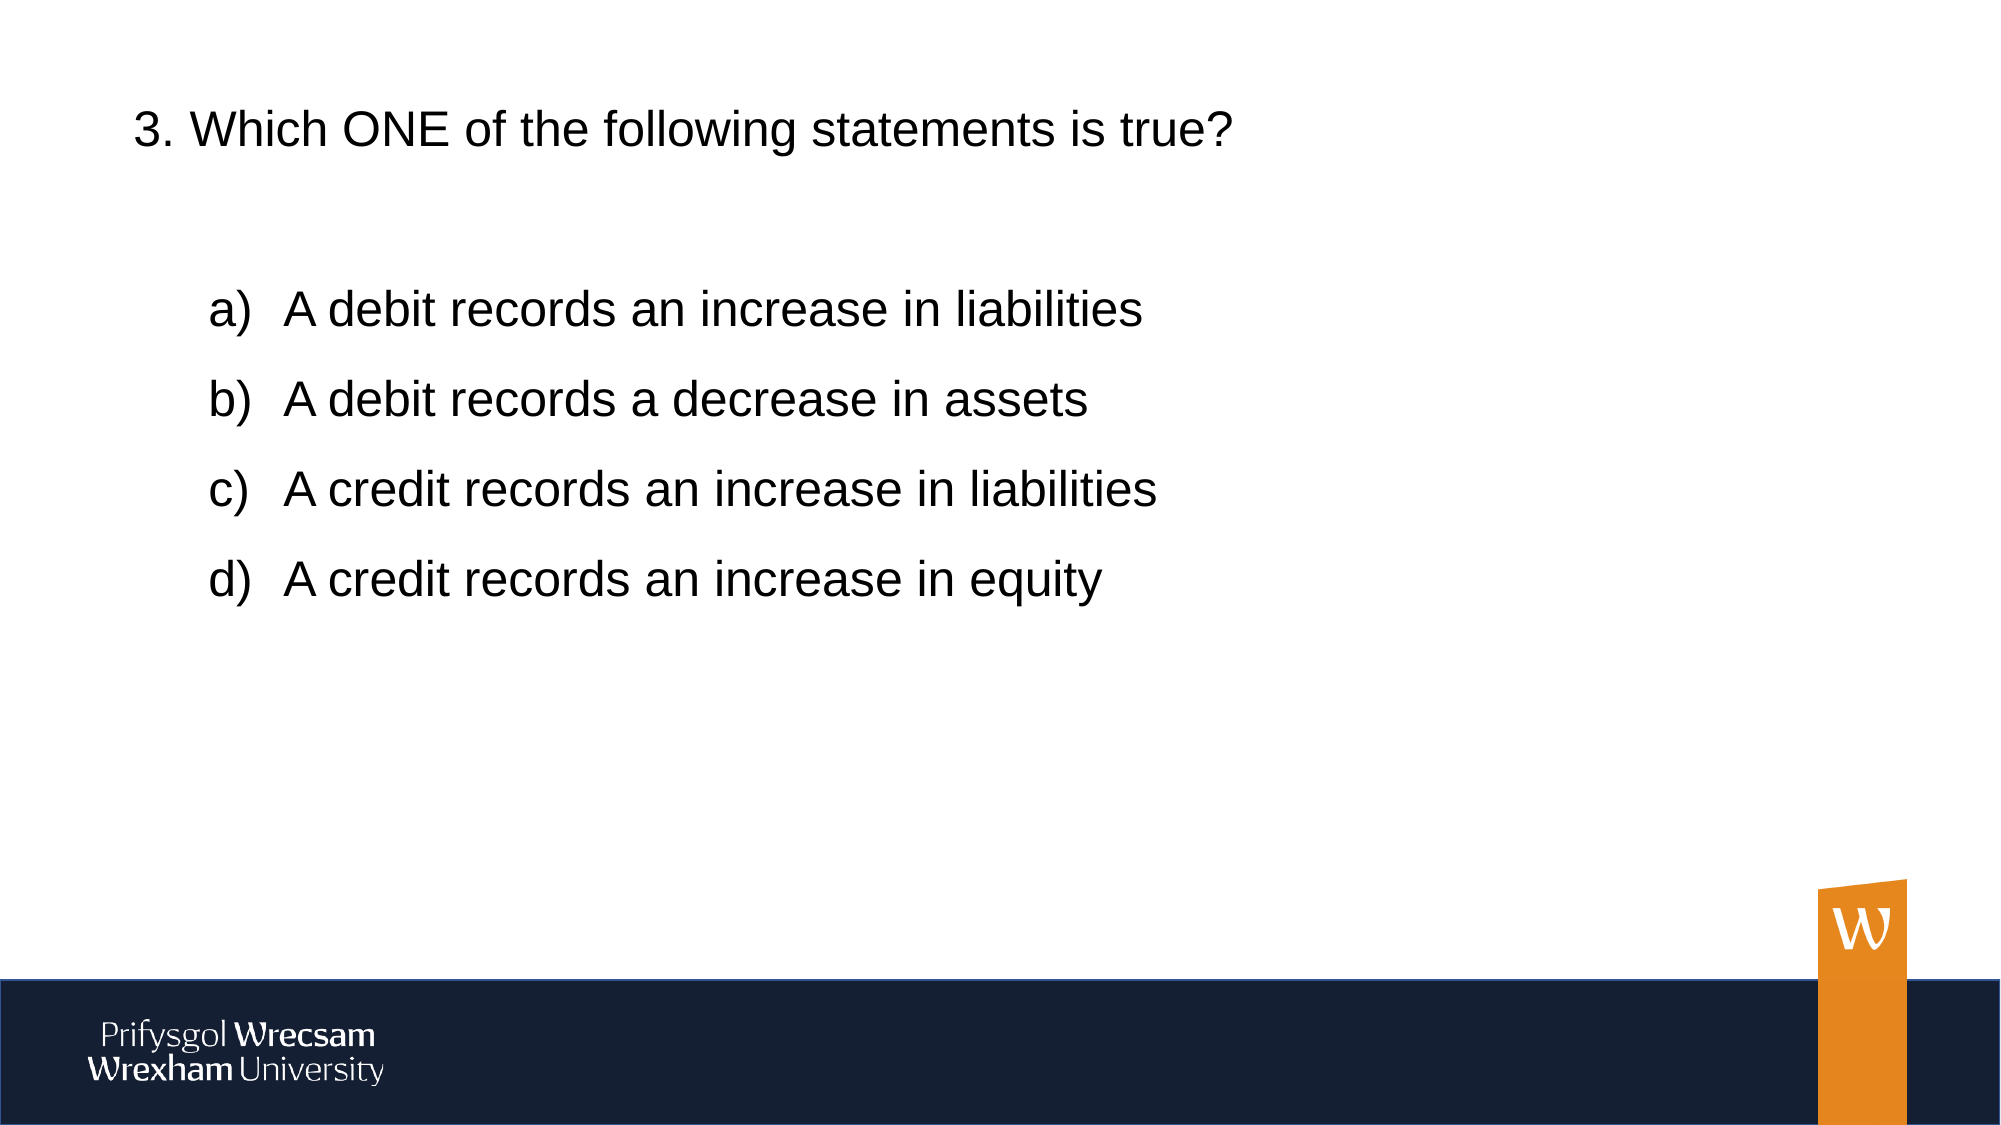

Which ONE of the following statements is true?

A debit records an increase in liabilities
A debit records a decrease in assets
A credit records an increase in liabilities
A credit records an increase in equity